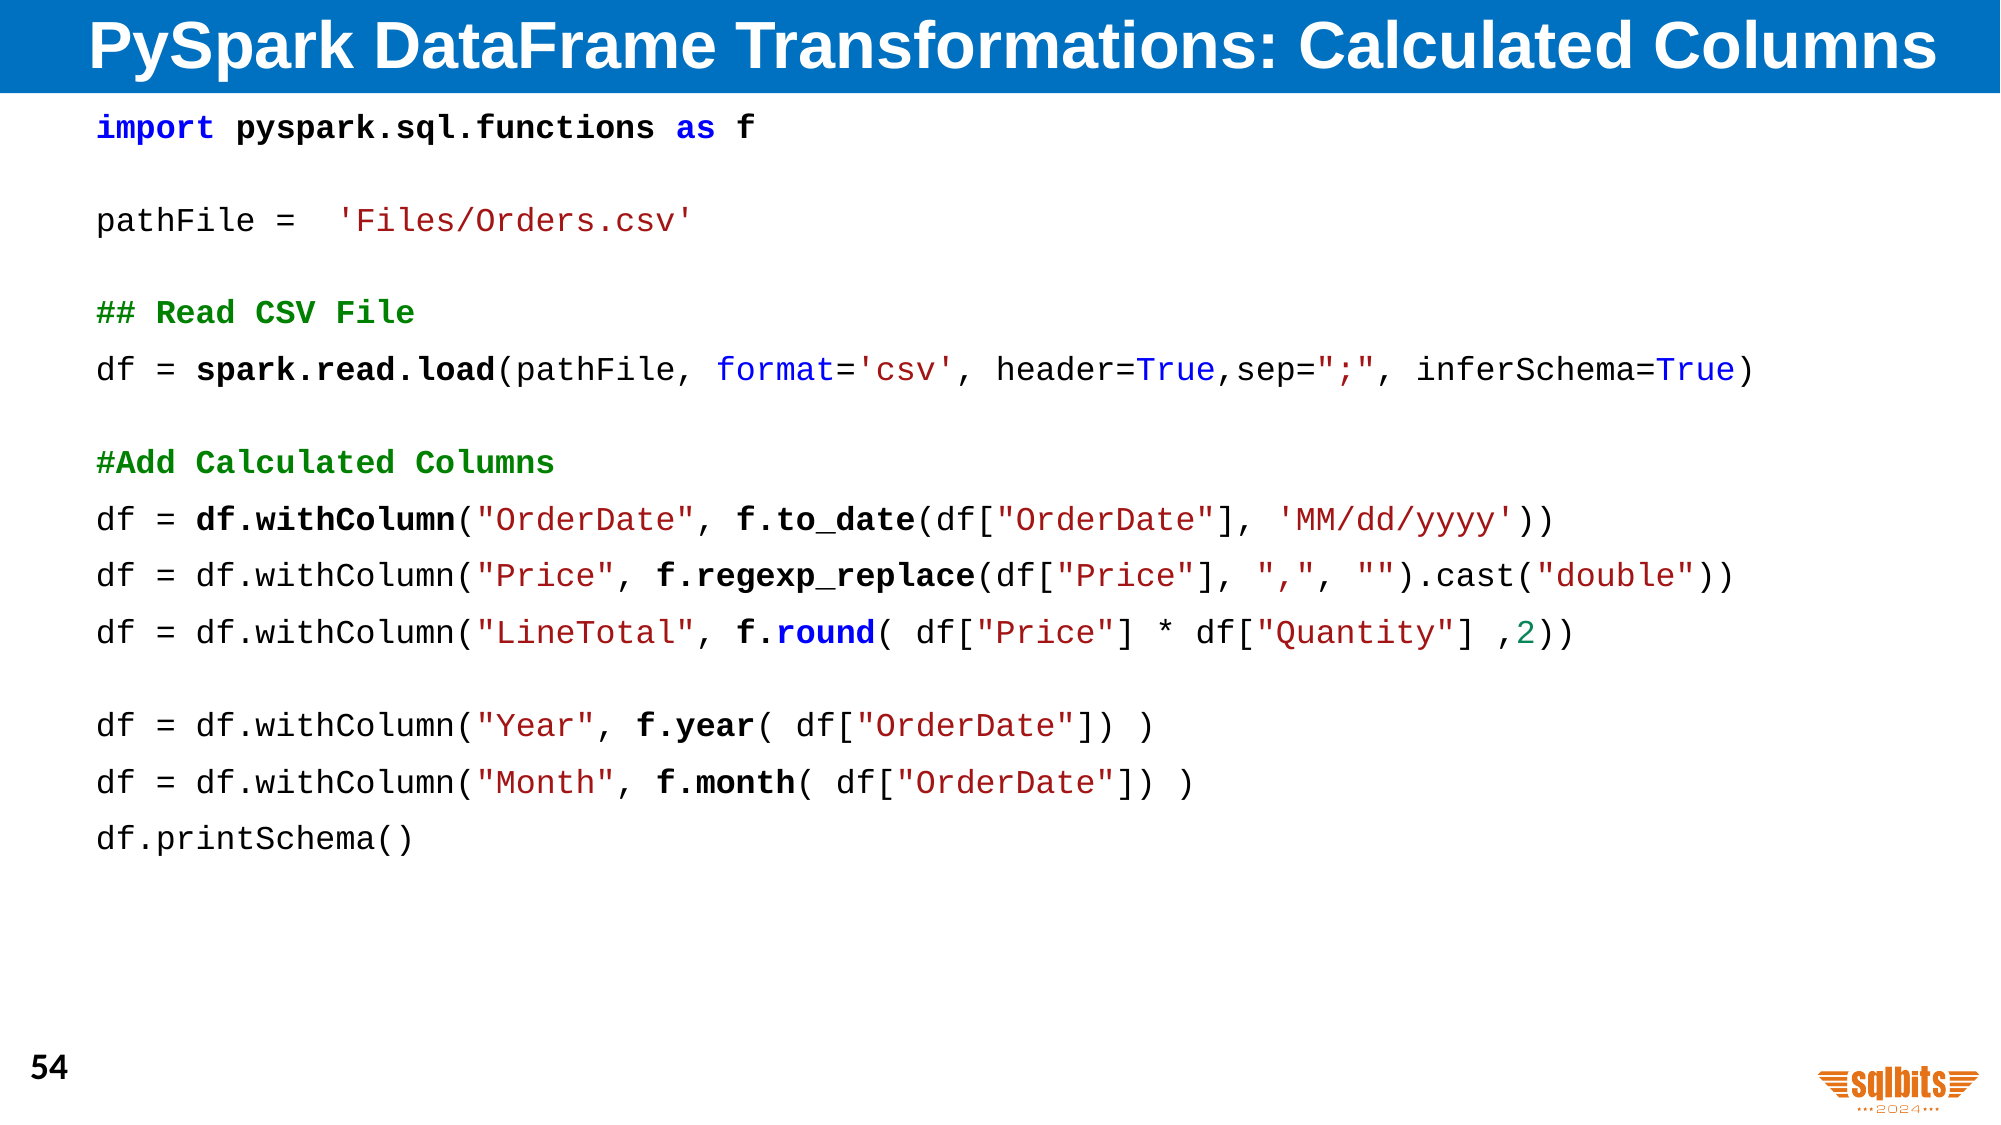

# PySpark DataFrame Transformations: Calculated Columns
import pyspark.sql.functions as f
pathFile =  'Files/Orders.csv'
## Read CSV File
df = spark.read.load(pathFile, format='csv', header=True,sep=";", inferSchema=True)
#Add Calculated Columns
df = df.withColumn("OrderDate", f.to_date(df["OrderDate"], 'MM/dd/yyyy'))
df = df.withColumn("Price", f.regexp_replace(df["Price"], ",", "").cast("double"))
df = df.withColumn("LineTotal", f.round( df["Price"] * df["Quantity"] ,2))
df = df.withColumn("Year", f.year( df["OrderDate"]) )
df = df.withColumn("Month", f.month( df["OrderDate"]) )
df.printSchema()

54